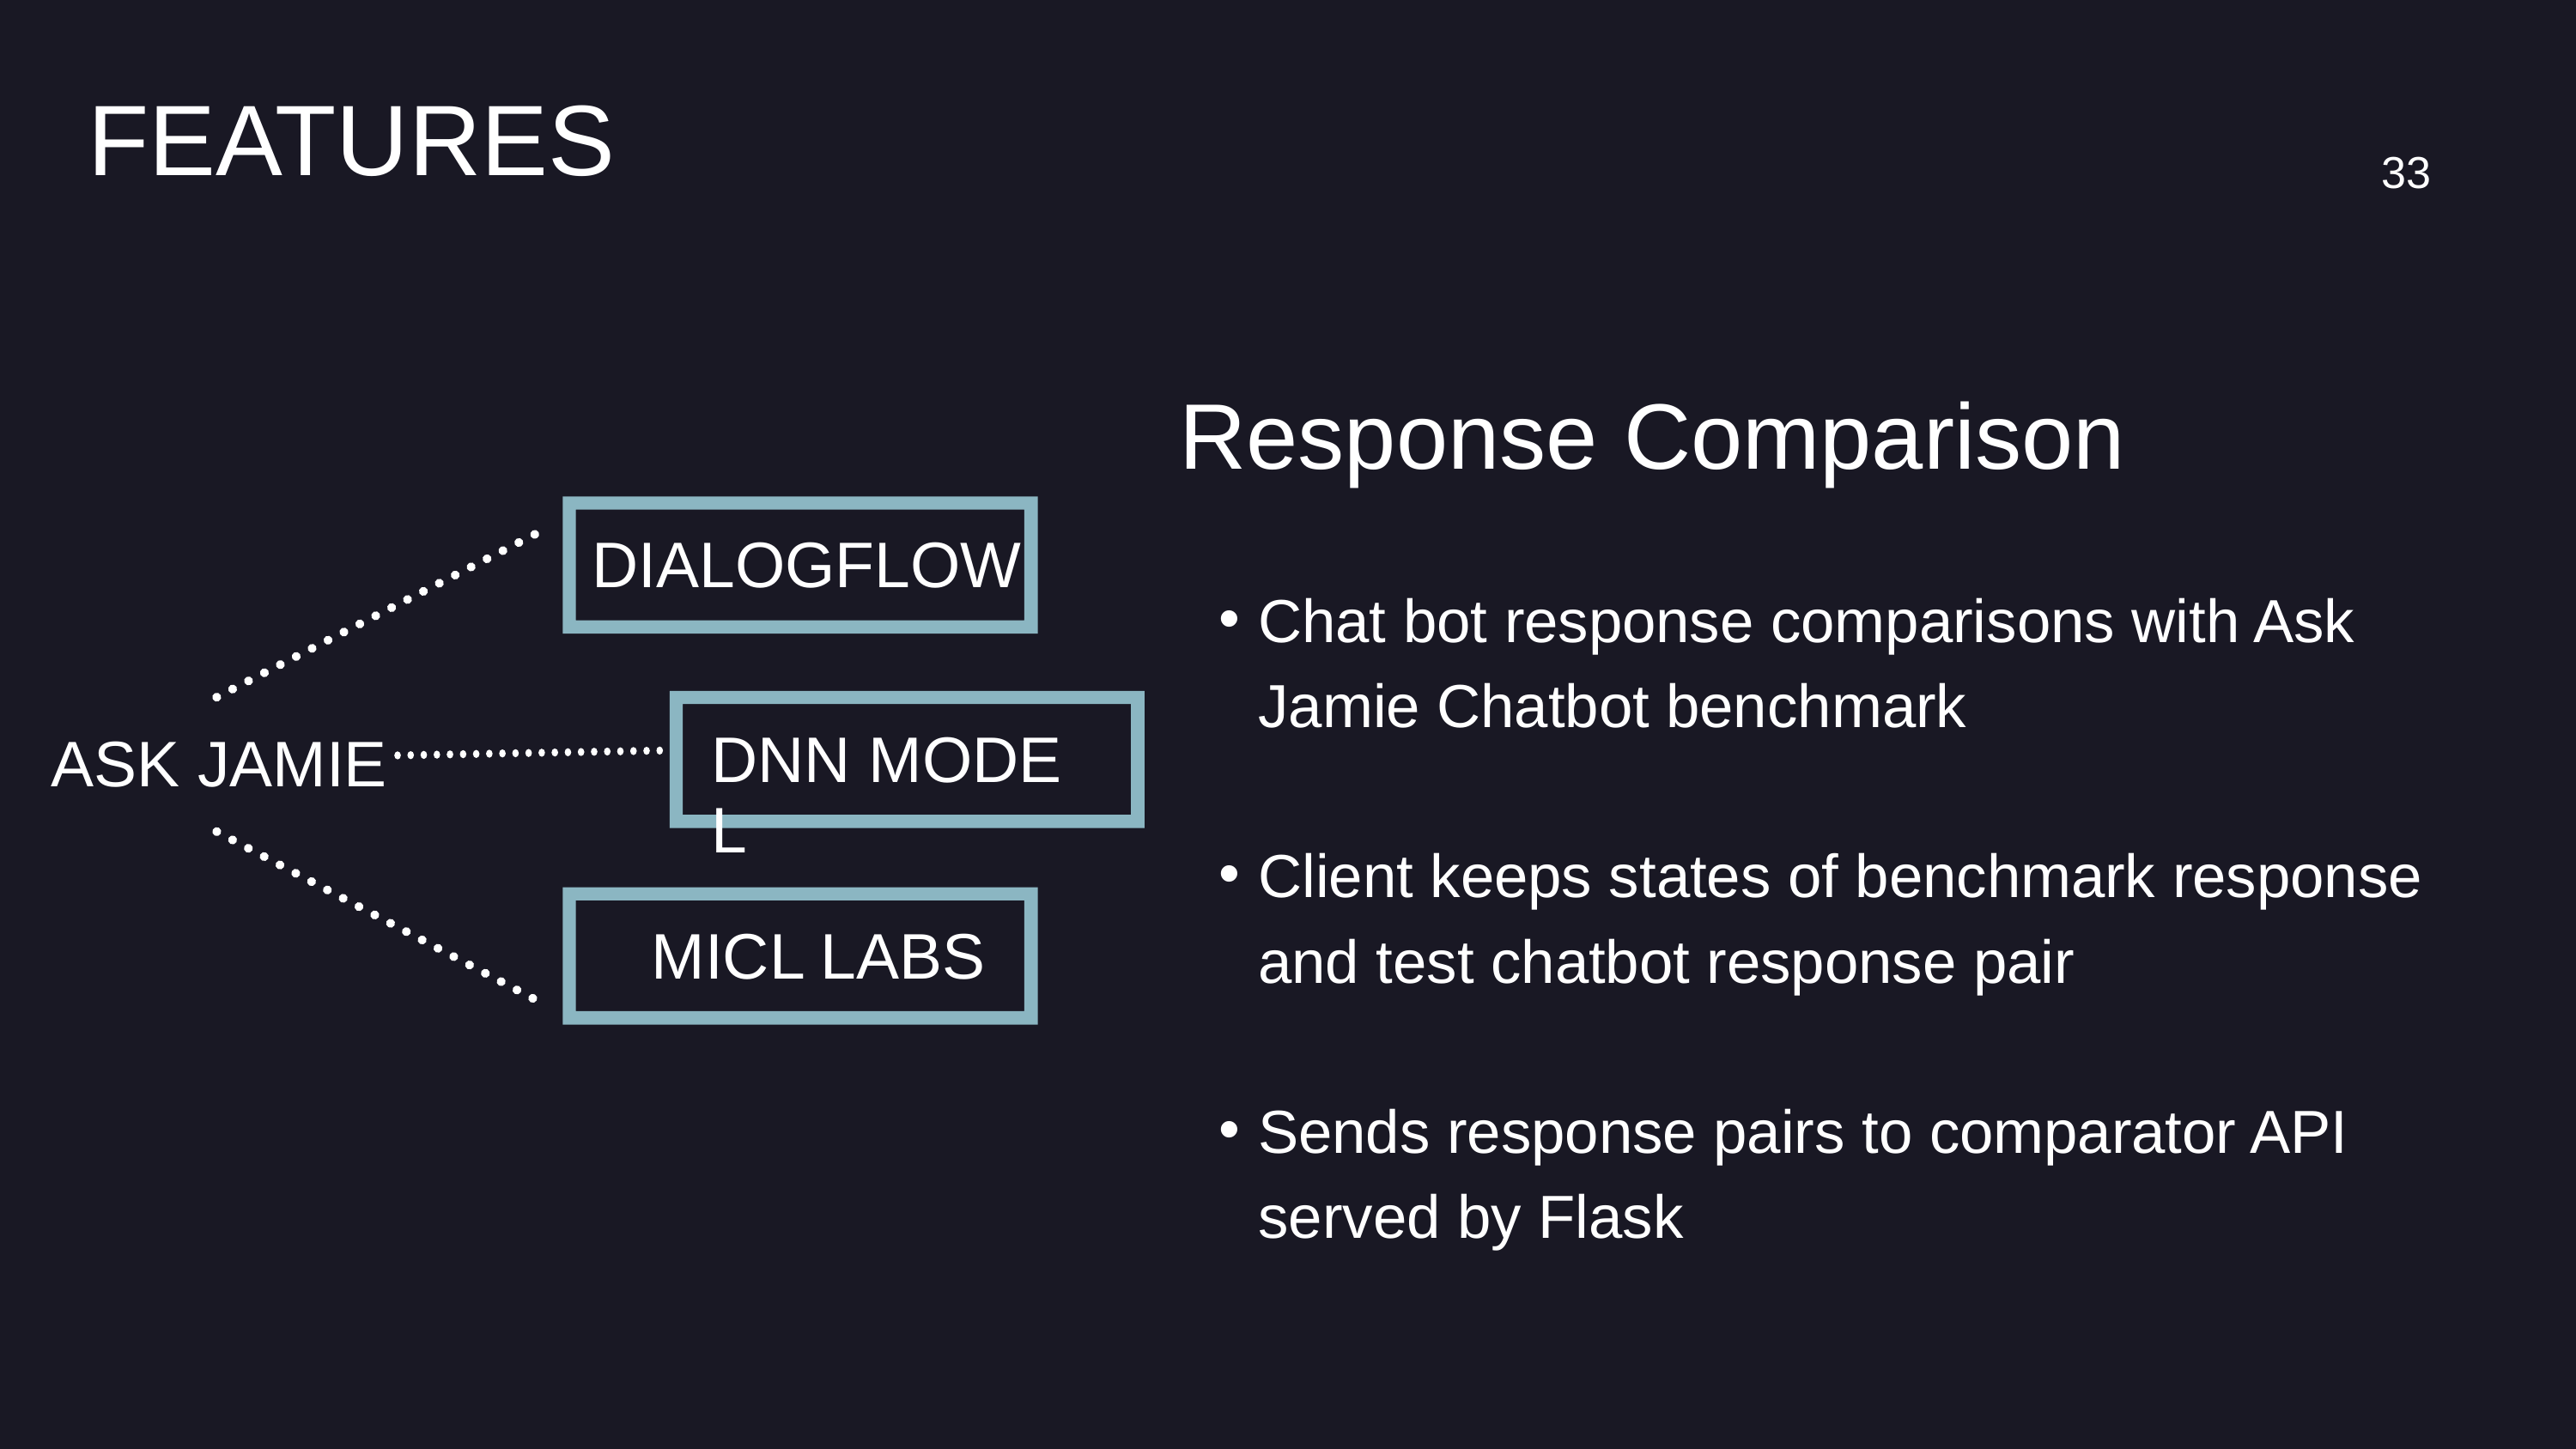

FEATURES
33
Response Comparison

DIALOGFLOW
Chat bot response comparisons with Ask Jamie Chatbot benchmark

Client keeps states of benchmark response and test chatbot response pair

Sends response pairs to comparator API served by Flask

DNN MODEL
ASK JAMIE

MICL LABS